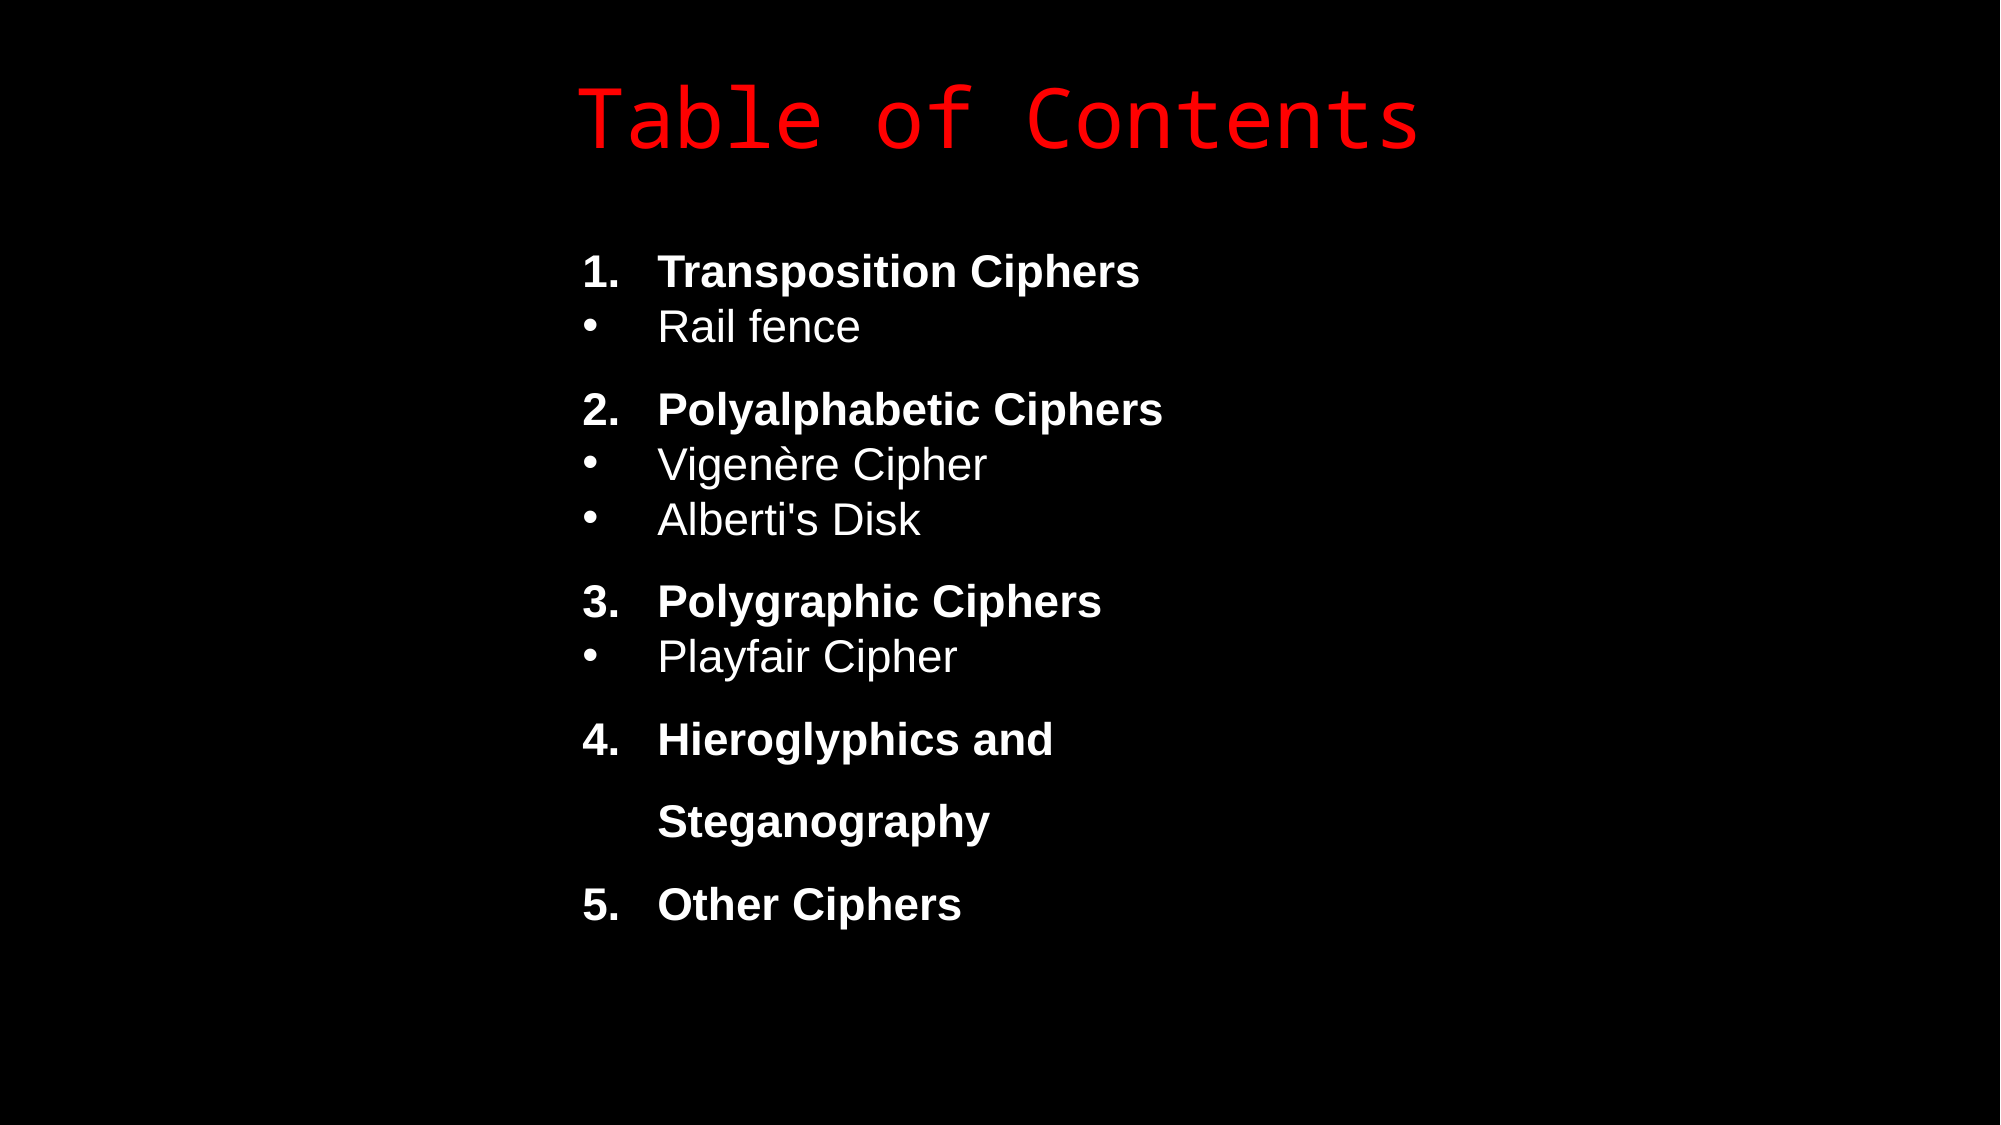

# Table of Contents
Transposition Ciphers
Rail fence
Polyalphabetic Ciphers
Vigenère Cipher
Alberti's Disk
Polygraphic Ciphers
Playfair Cipher
Hieroglyphics and Steganography
Other Ciphers